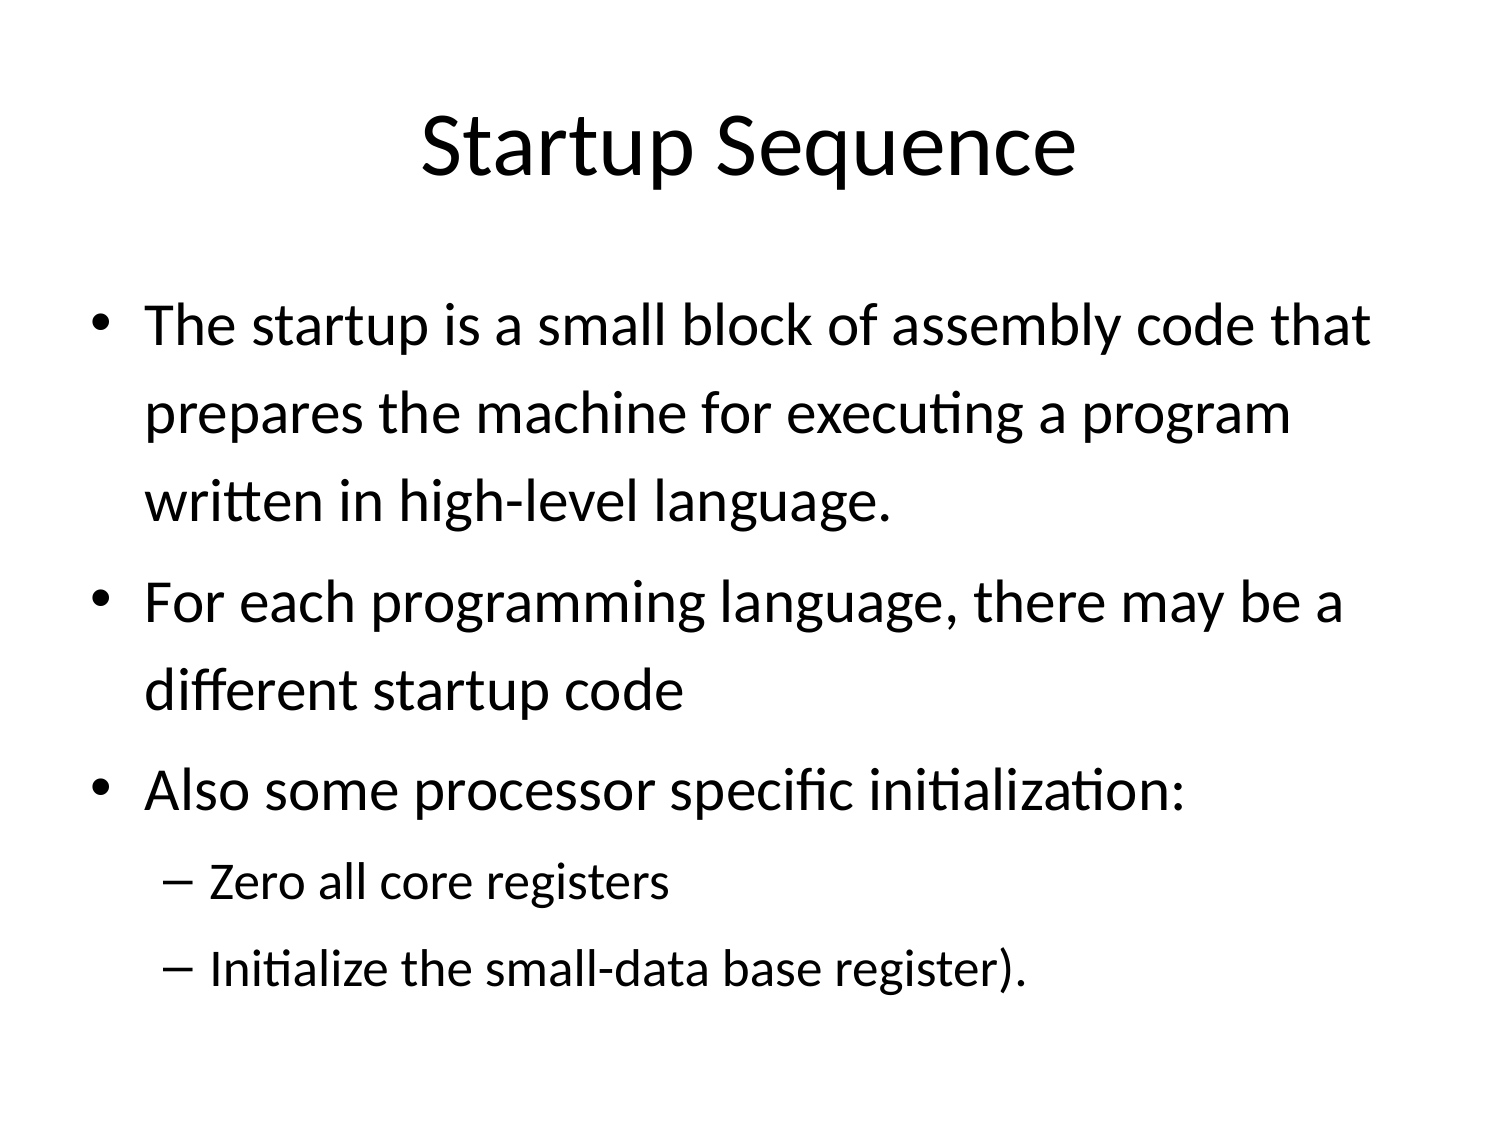

Startup Sequence
The startup is a small block of assembly code that prepares the machine for executing a program written in high-level language.
For each programming language, there may be a different startup code
Also some processor specific initialization:
Zero all core registers
Initialize the small-data base register).